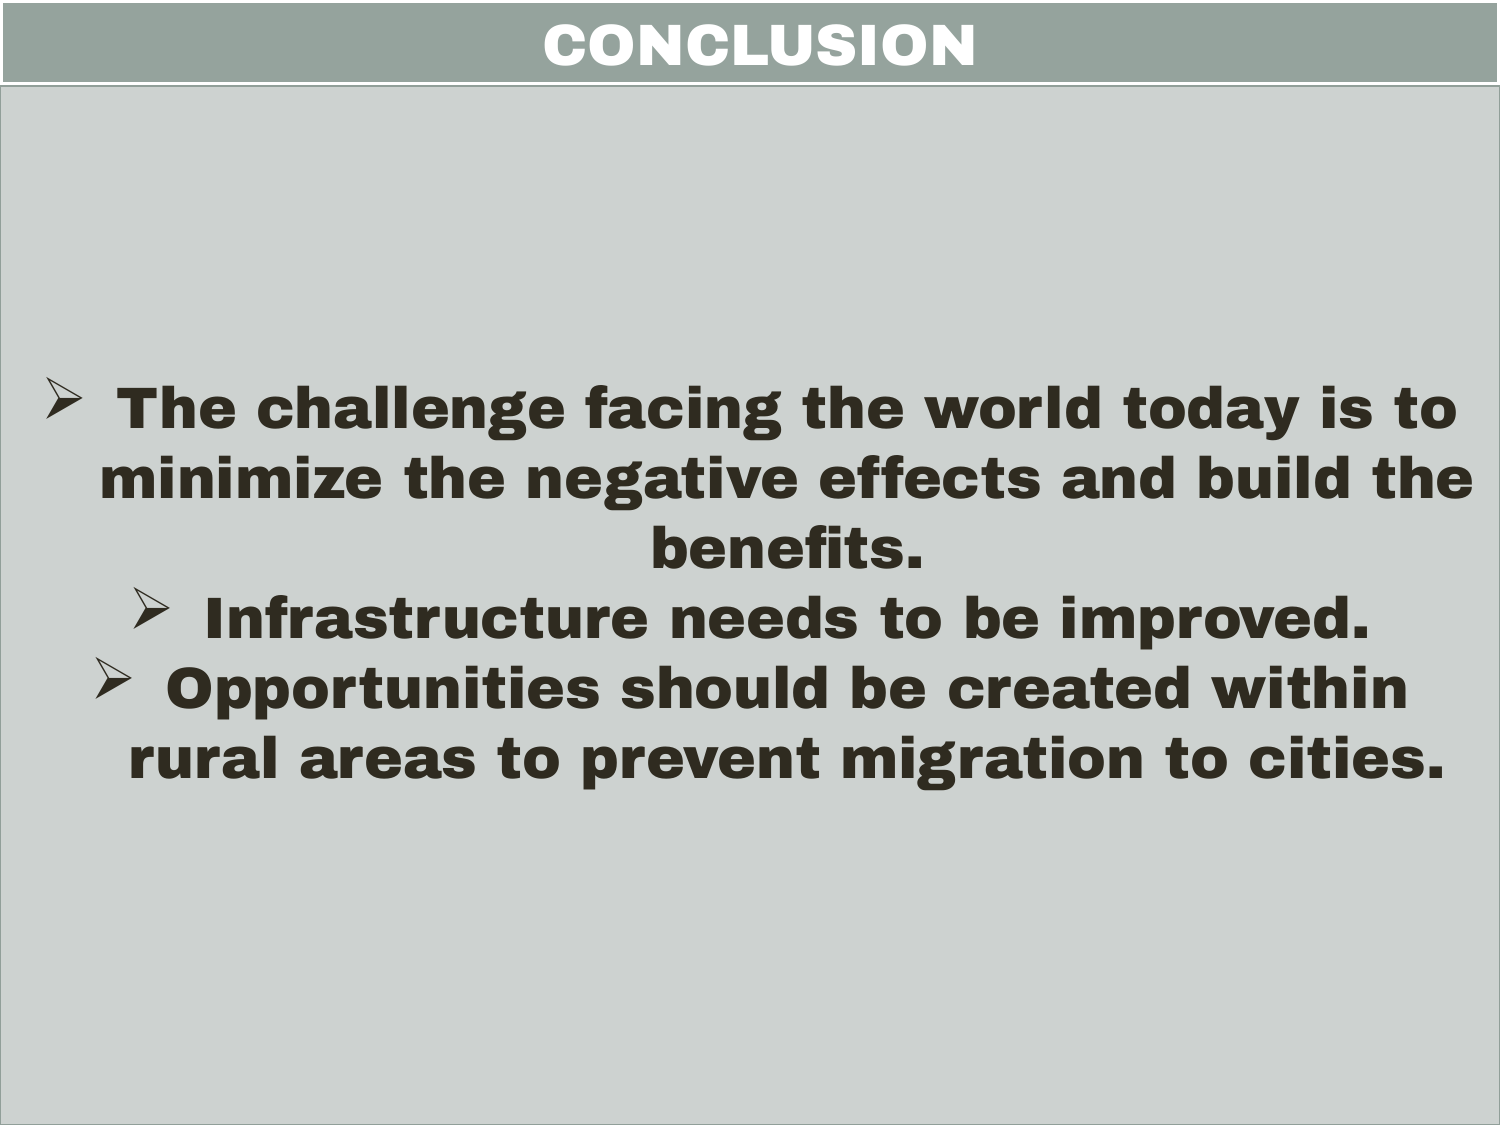

CONCLUSION

The challenge facing the world today is to minimize the negative effects and build the benefits.
Infrastructure needs to be improved.
Opportunities should be created within rural areas to prevent migration to cities.